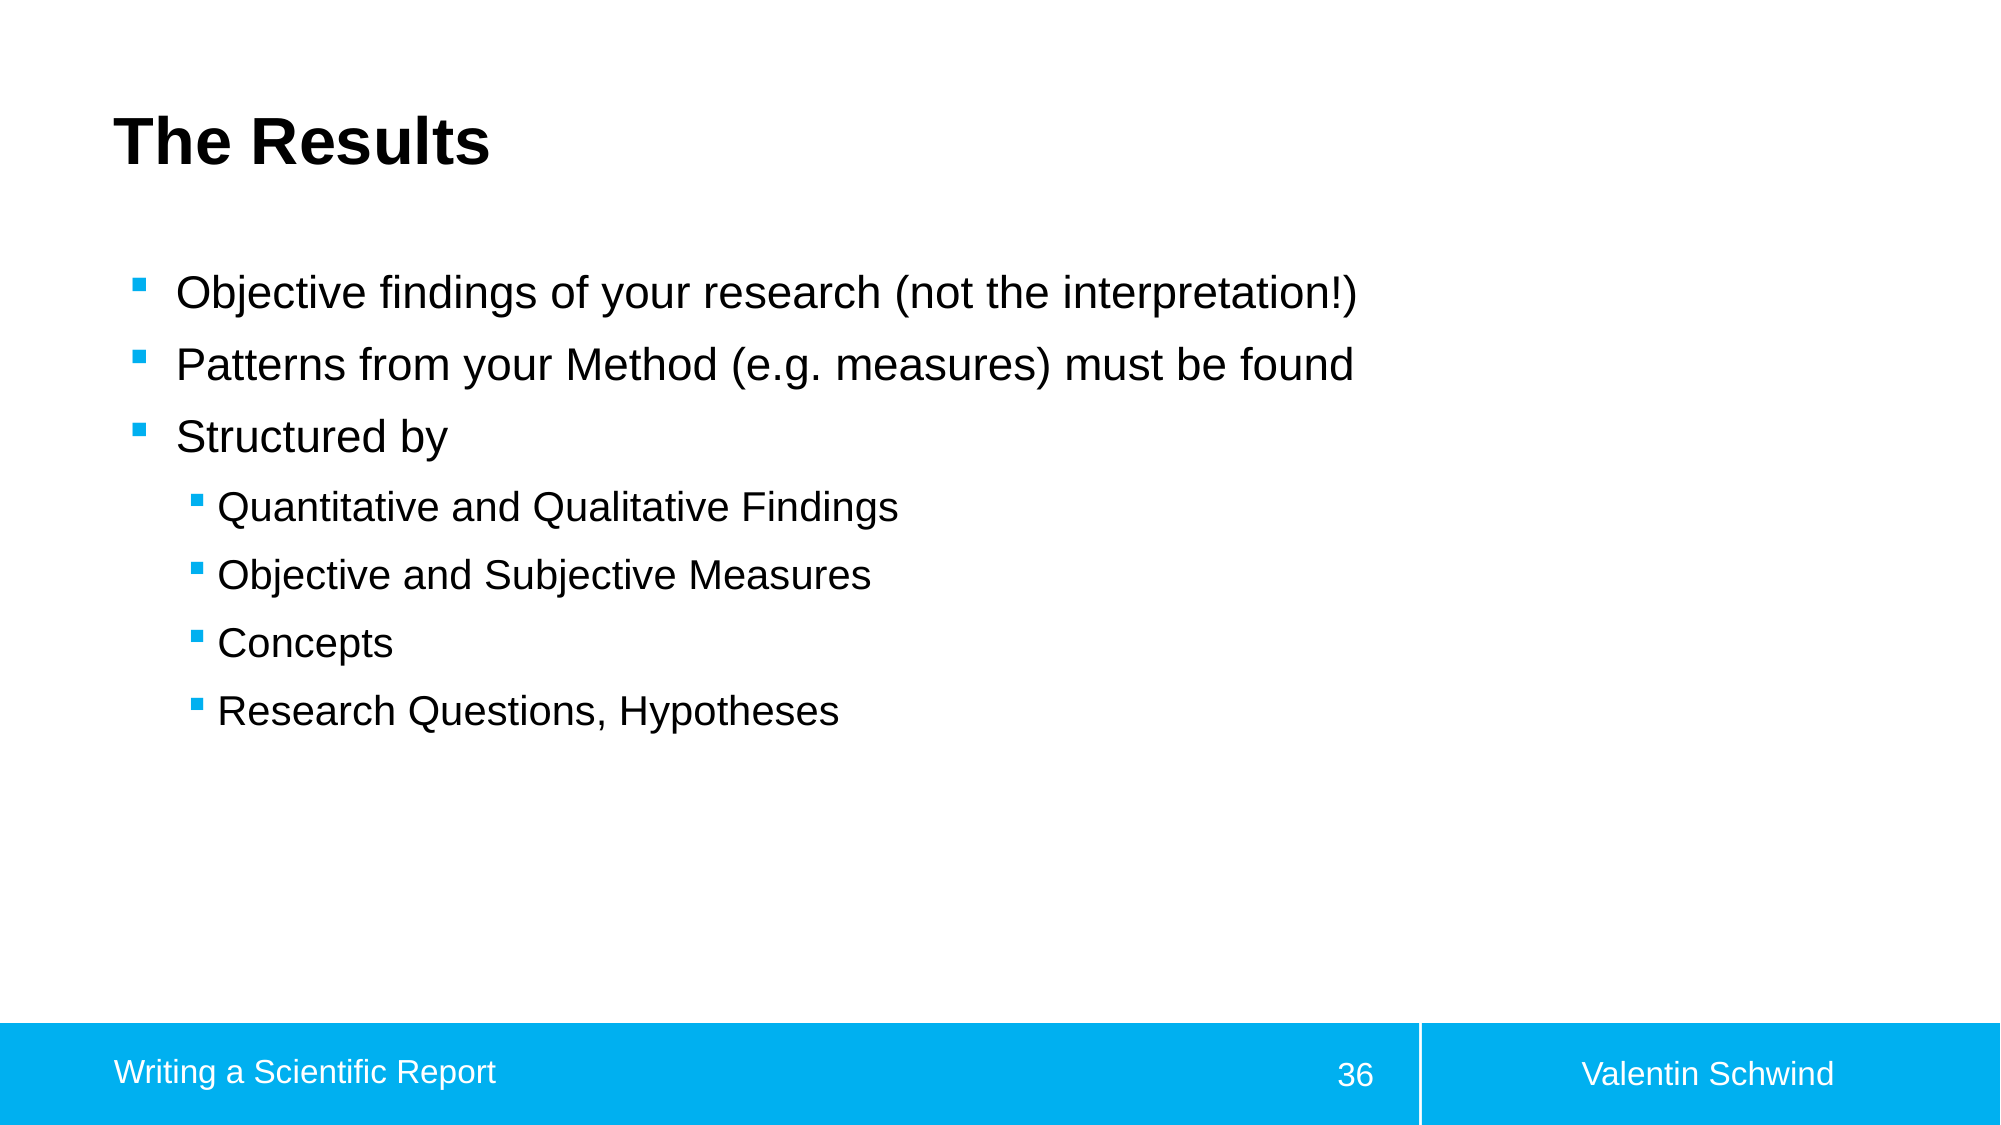

# The Results

Objective findings of your research (not the interpretation!)
Patterns from your Method (e.g. measures) must be found
Structured by
Quantitative and Qualitative Findings
Objective and Subjective Measures
Concepts
Research Questions, Hypotheses

Valentin Schwind
Writing a Scientific Report
36